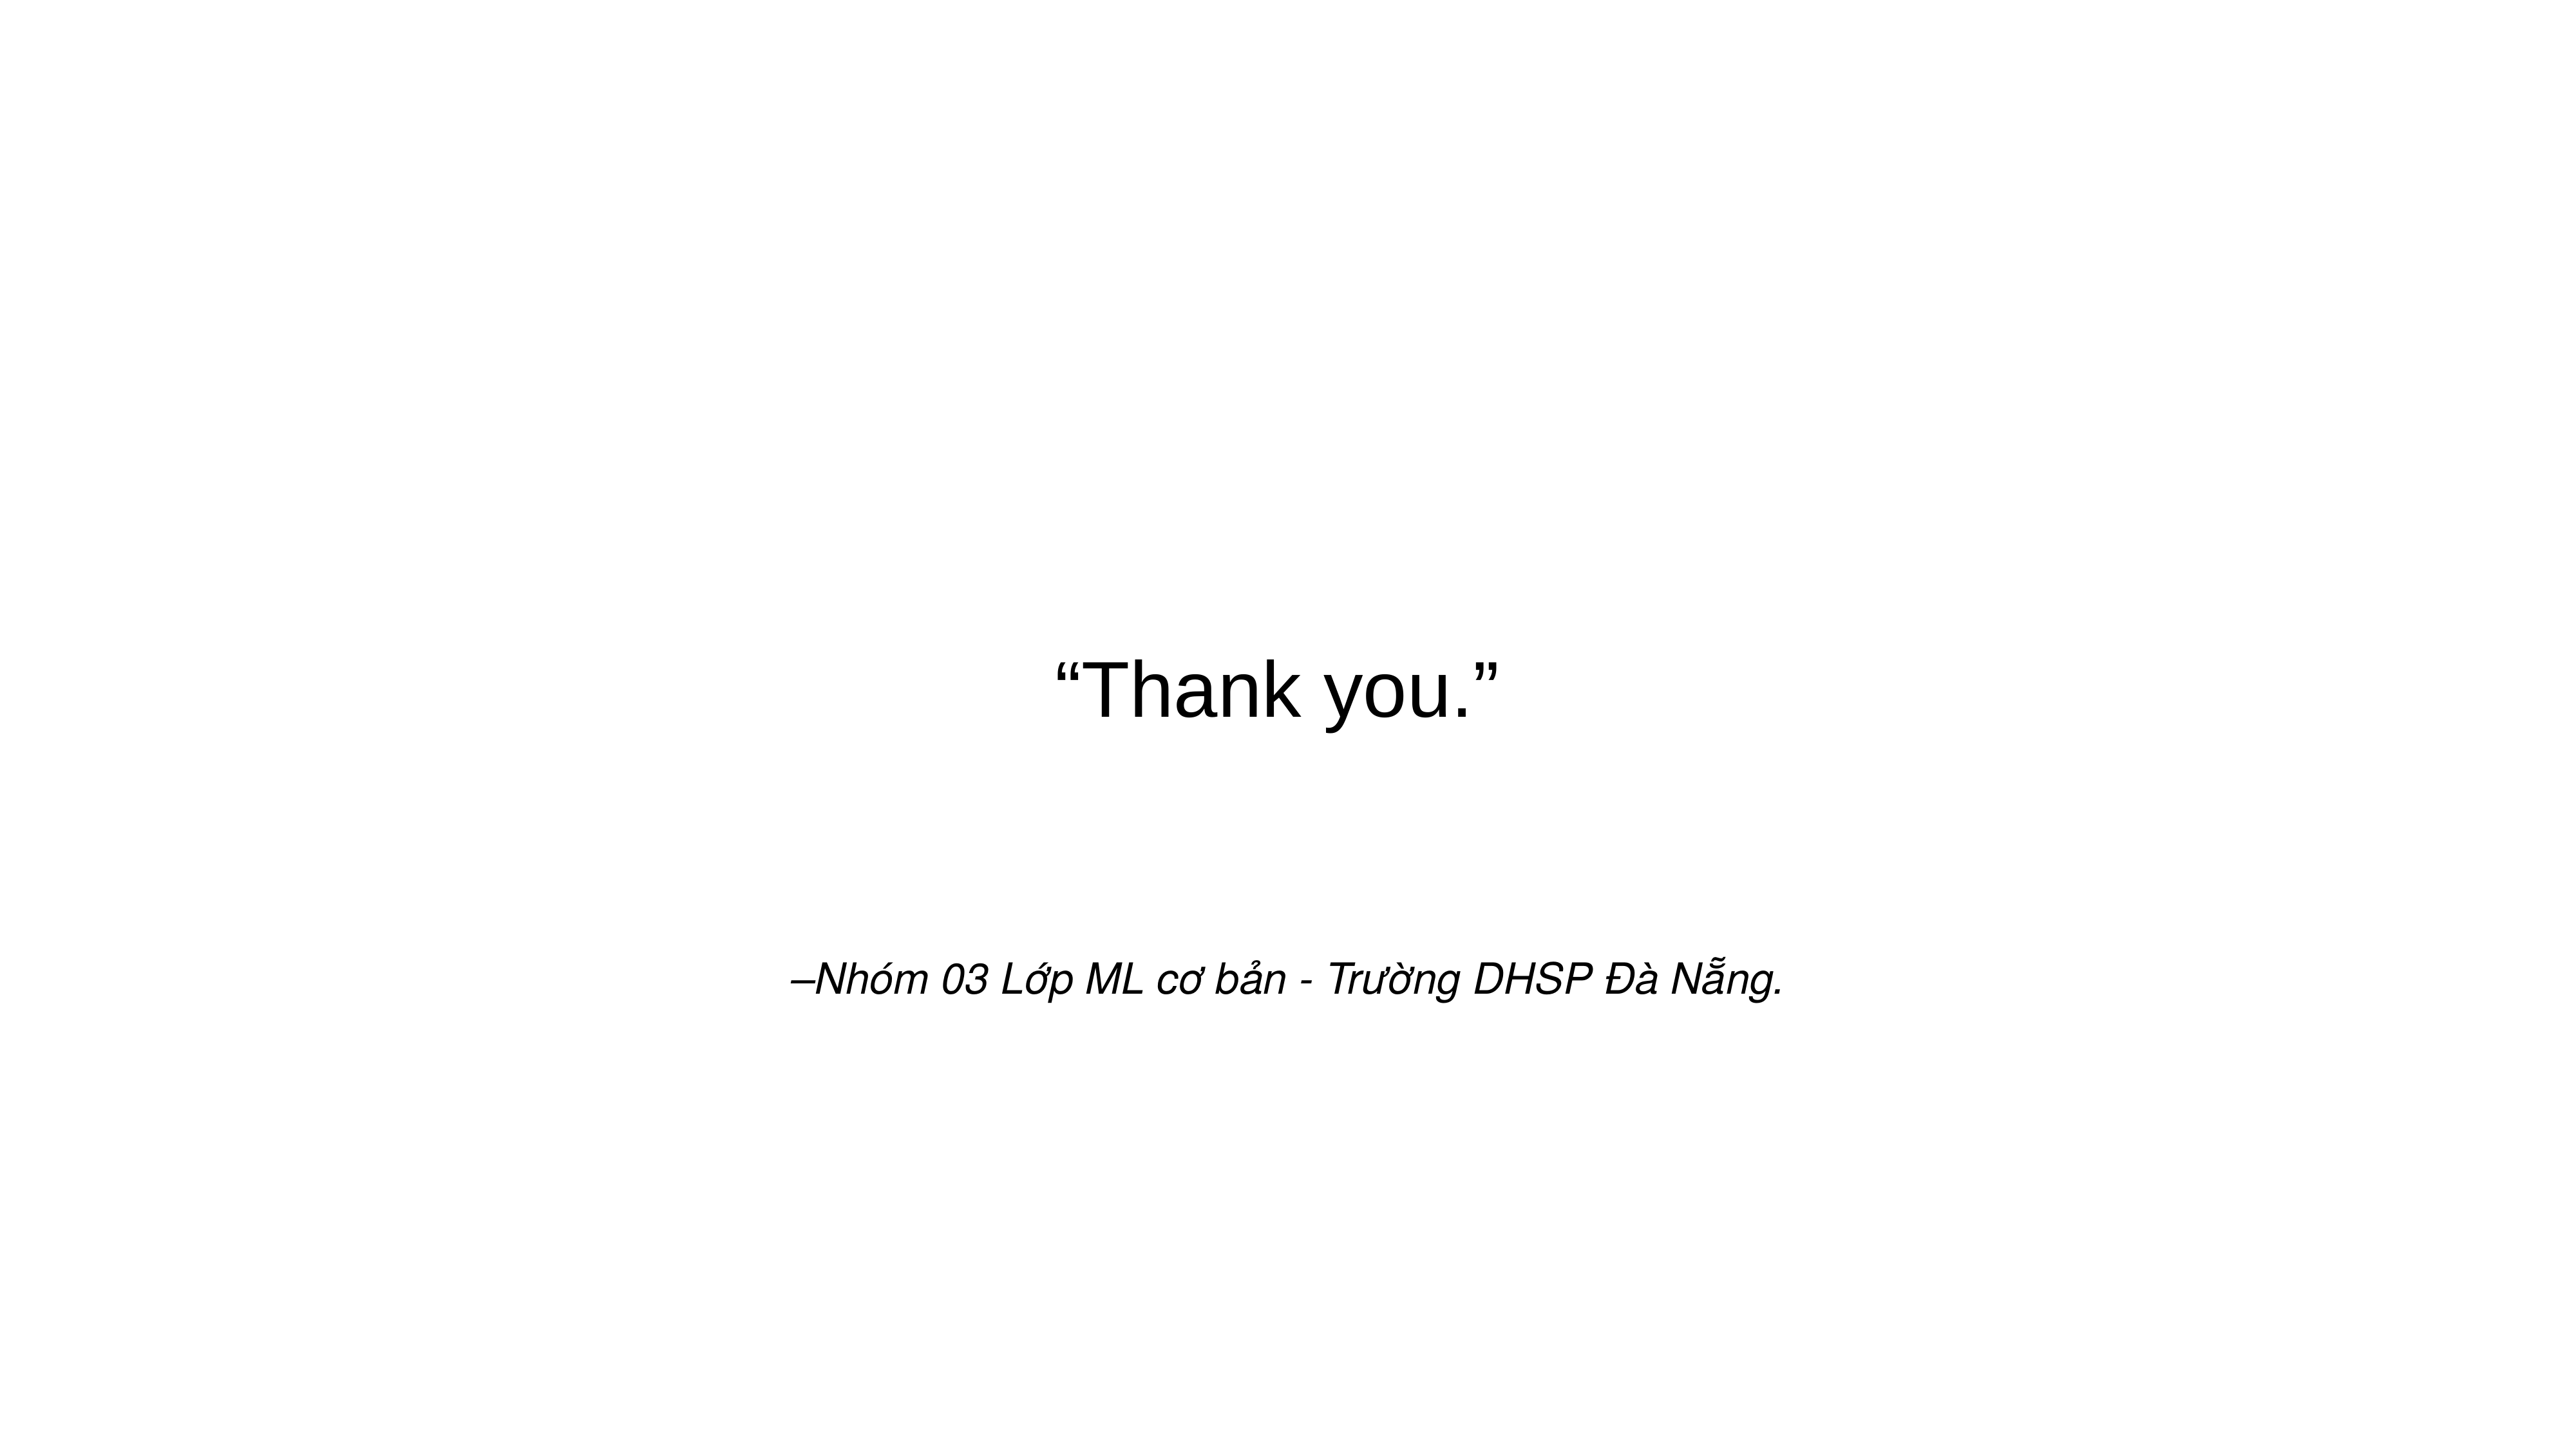

“Thank you.”
–Nhóm 03 Lớp ML cơ bản - Trường DHSP Đà Nẵng.